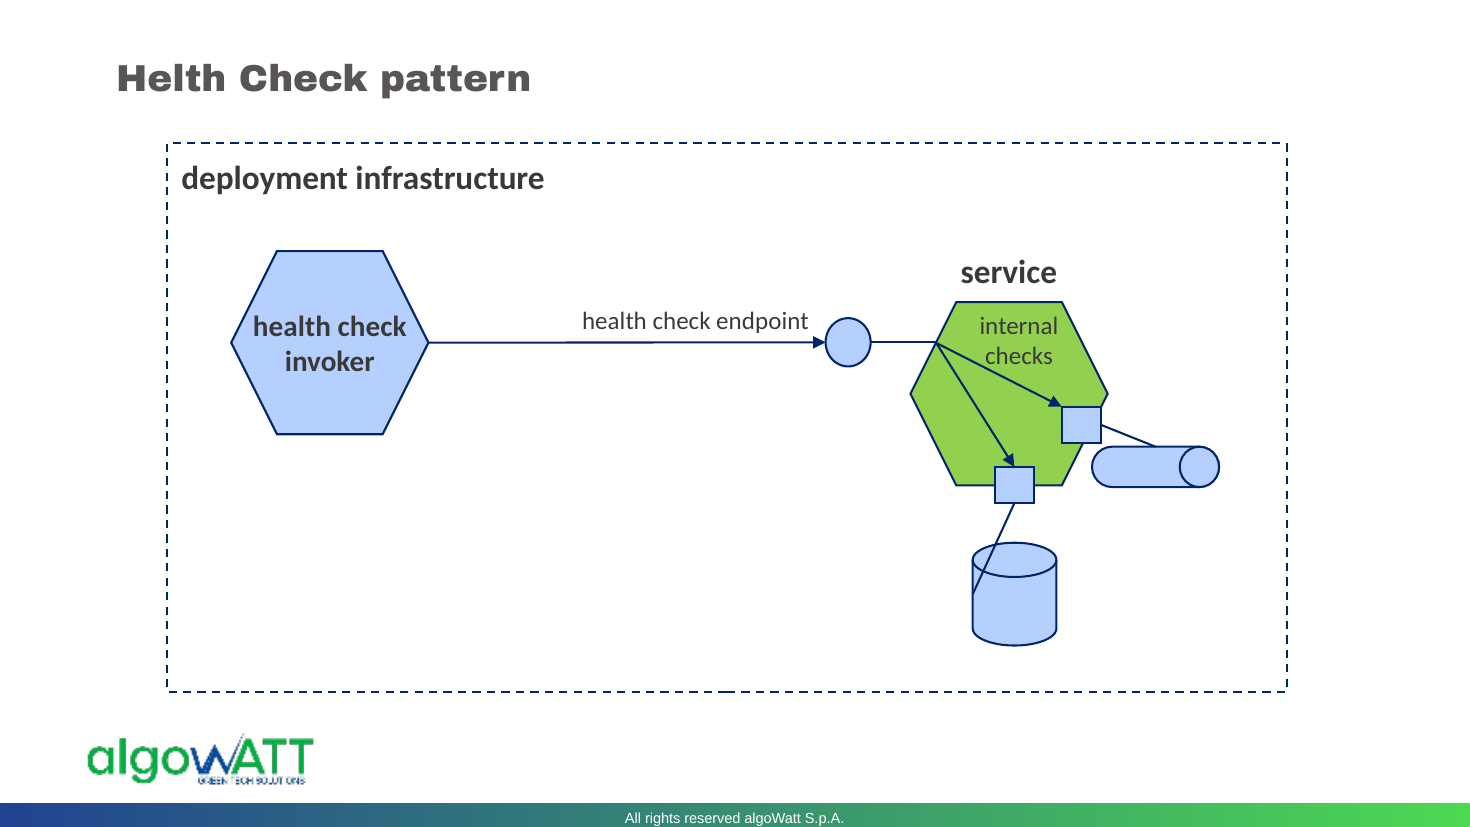

# Helth Check pattern

deployment infrastructure
service

health check invoker
health check endpoint
internal
checks

All rights reserved algoWatt S.p.A.